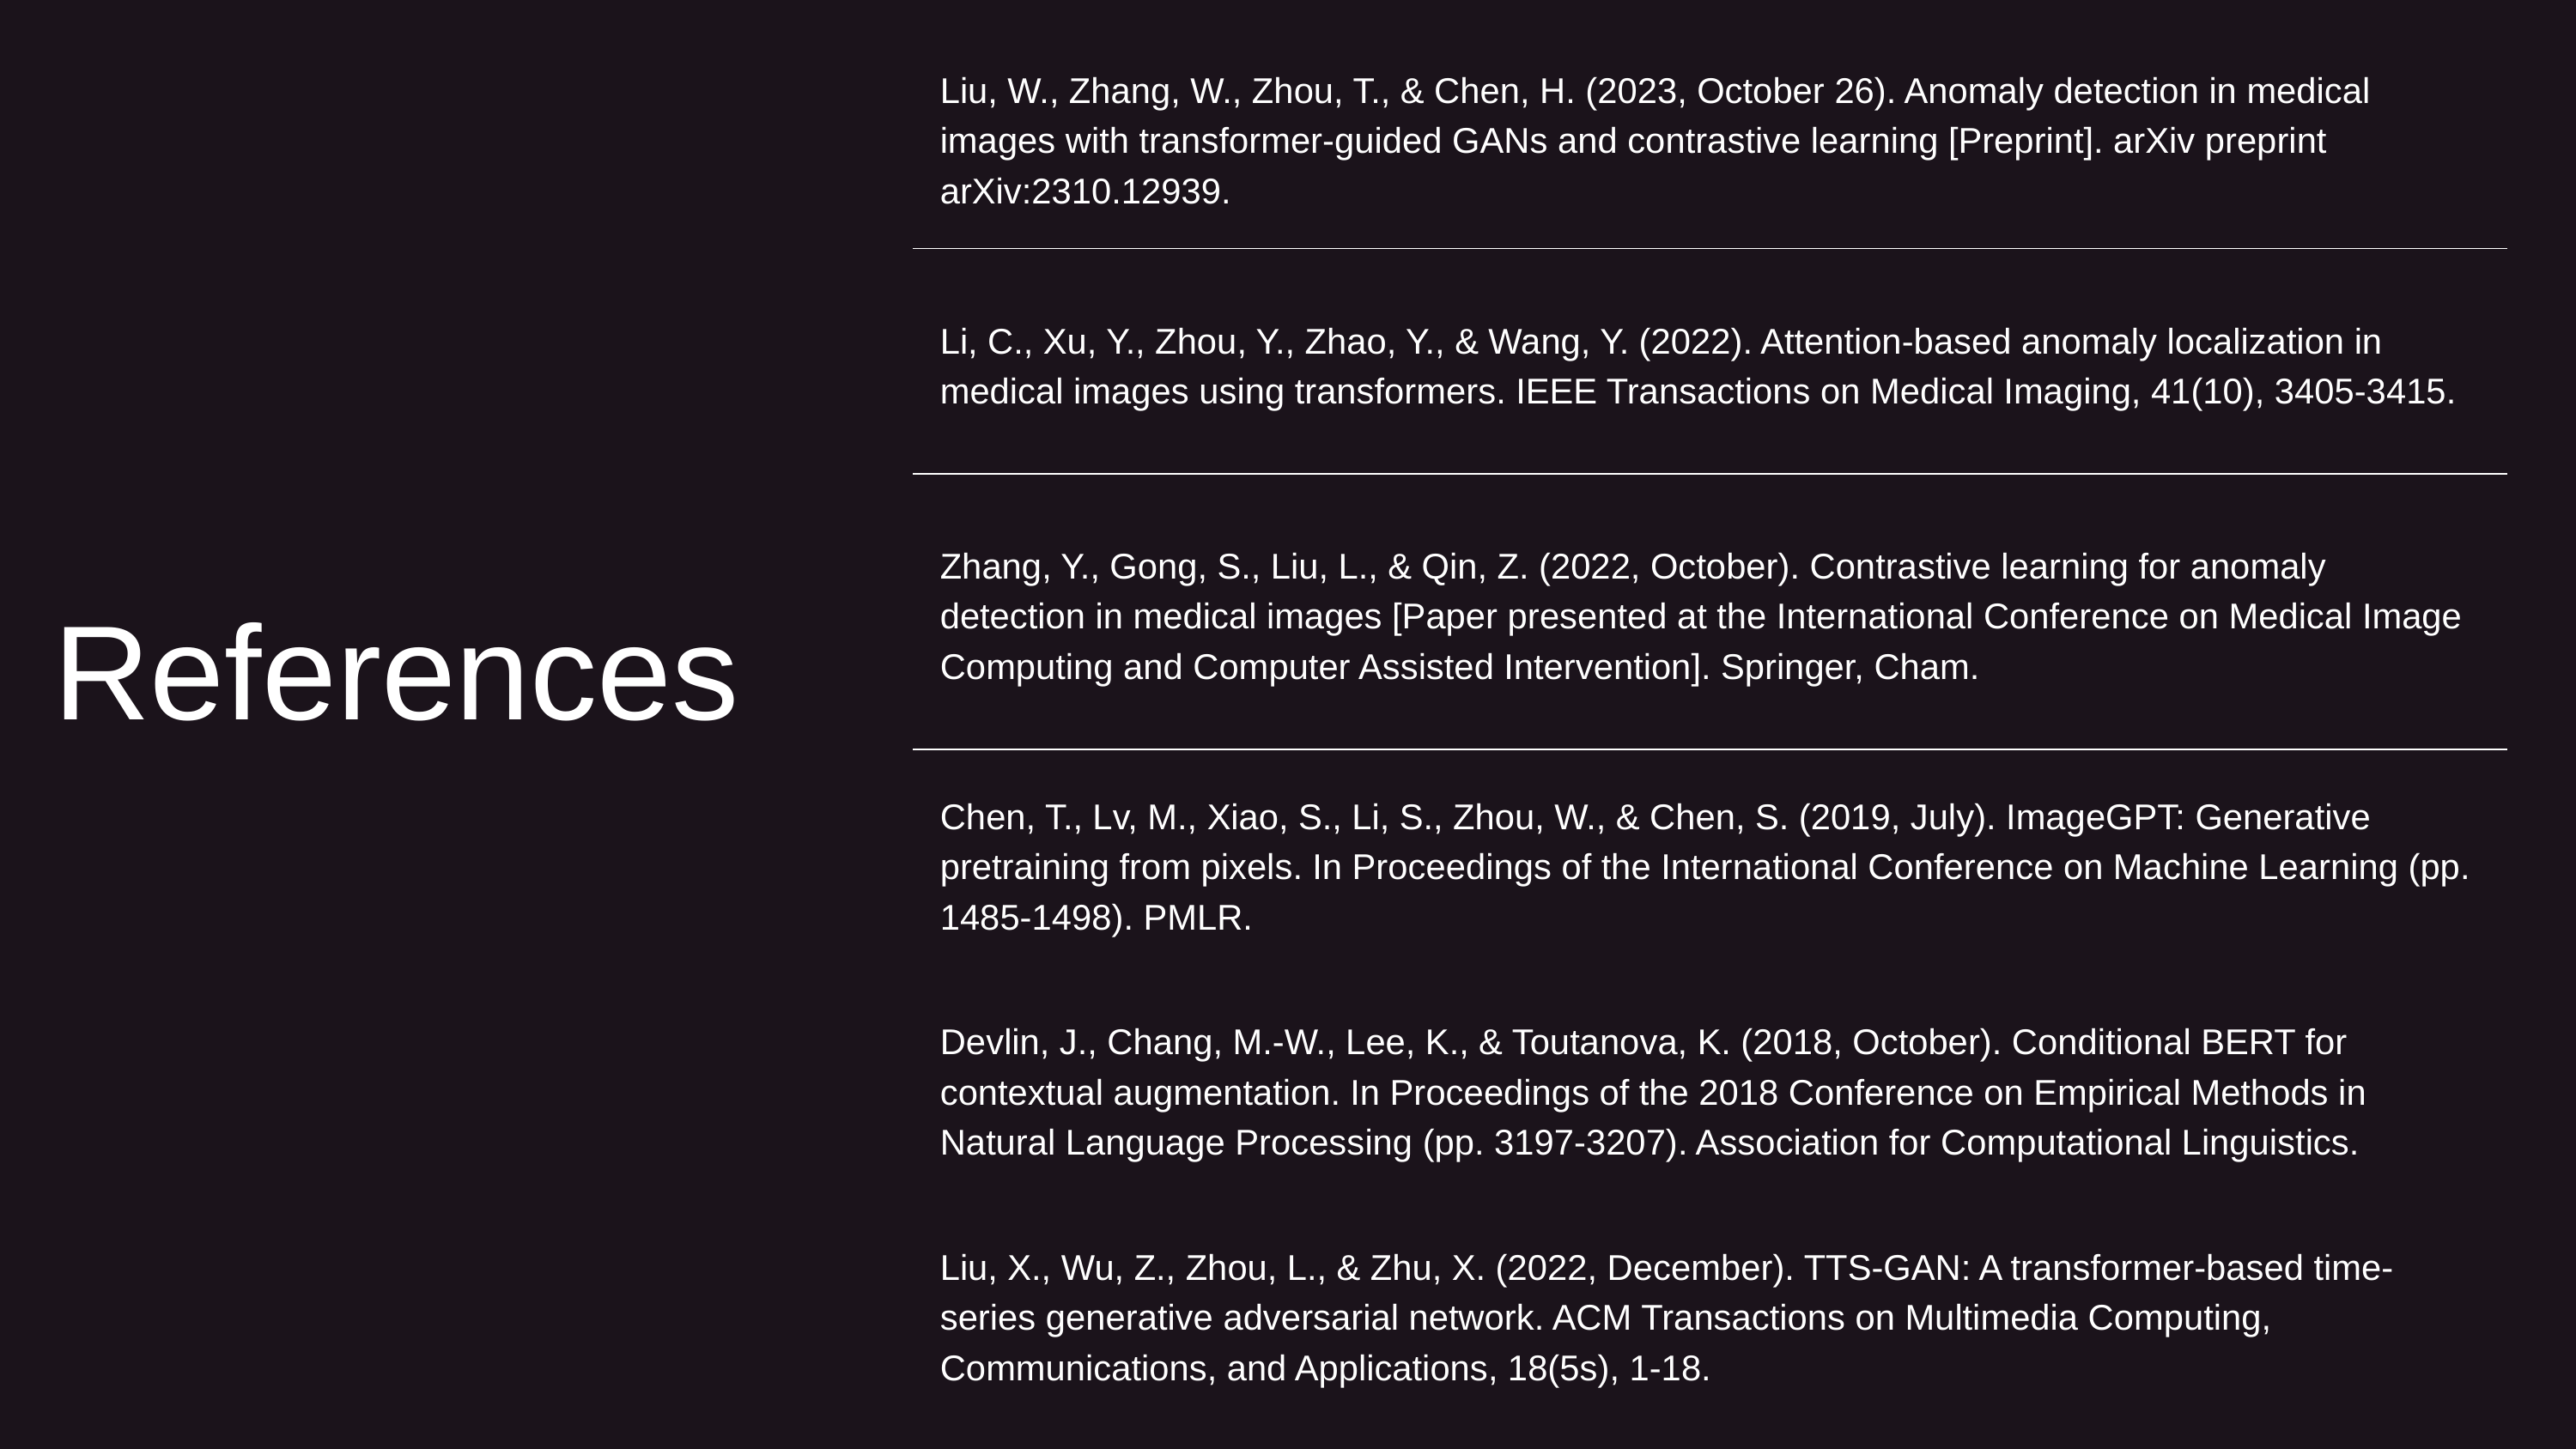

| Liu, W., Zhang, W., Zhou, T., & Chen, H. (2023, October 26). Anomaly detection in medical images with transformer-guided GANs and contrastive learning [Preprint]. arXiv preprint arXiv:2310.12939. |
| --- |
| Li, C., Xu, Y., Zhou, Y., Zhao, Y., & Wang, Y. (2022). Attention-based anomaly localization in medical images using transformers. IEEE Transactions on Medical Imaging, 41(10), 3405-3415. |
| Zhang, Y., Gong, S., Liu, L., & Qin, Z. (2022, October). Contrastive learning for anomaly detection in medical images [Paper presented at the International Conference on Medical Image Computing and Computer Assisted Intervention]. Springer, Cham. |
| Chen, T., Lv, M., Xiao, S., Li, S., Zhou, W., & Chen, S. (2019, July). ImageGPT: Generative pretraining from pixels. In Proceedings of the International Conference on Machine Learning (pp. 1485-1498). PMLR. |
| Devlin, J., Chang, M.-W., Lee, K., & Toutanova, K. (2018, October). Conditional BERT for contextual augmentation. In Proceedings of the 2018 Conference on Empirical Methods in Natural Language Processing (pp. 3197-3207). Association for Computational Linguistics. |
| Liu, X., Wu, Z., Zhou, L., & Zhu, X. (2022, December). TTS-GAN: A transformer-based time-series generative adversarial network. ACM Transactions on Multimedia Computing, Communications, and Applications, 18(5s), 1-18. |
References